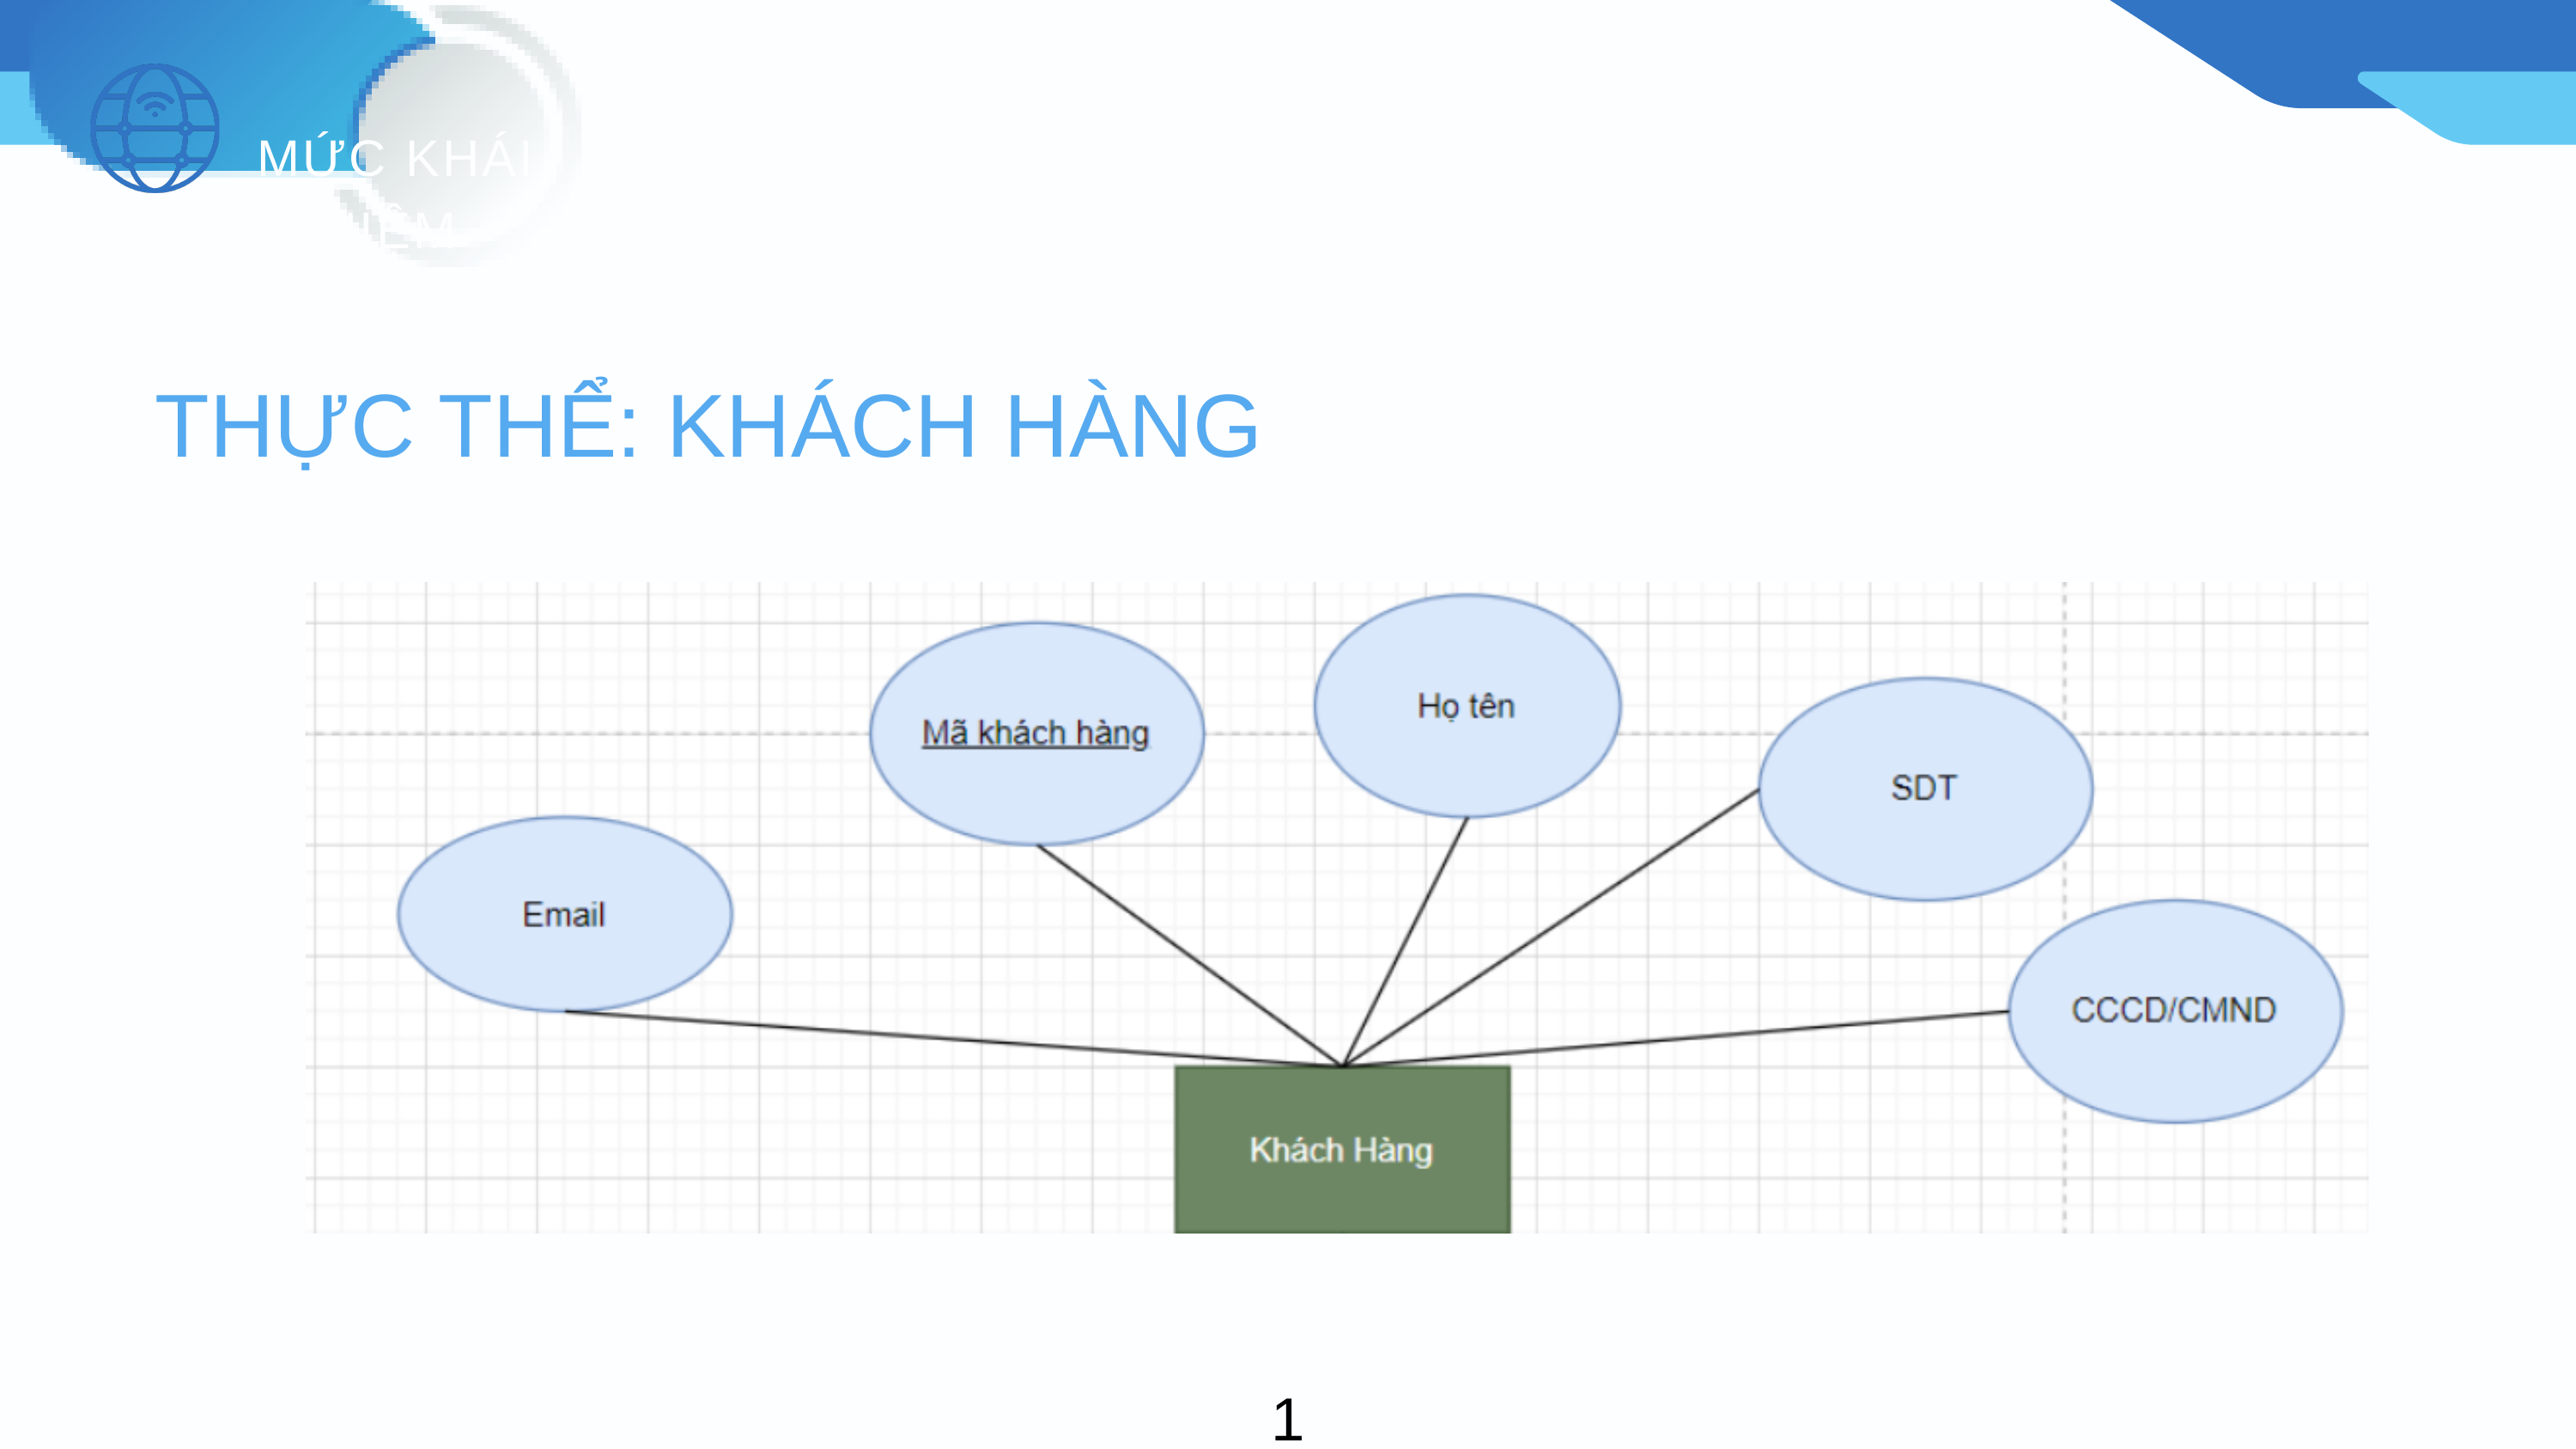

MỨC KHÁI NIỆM
THỰC THỂ: KHÁCH HÀNG

15